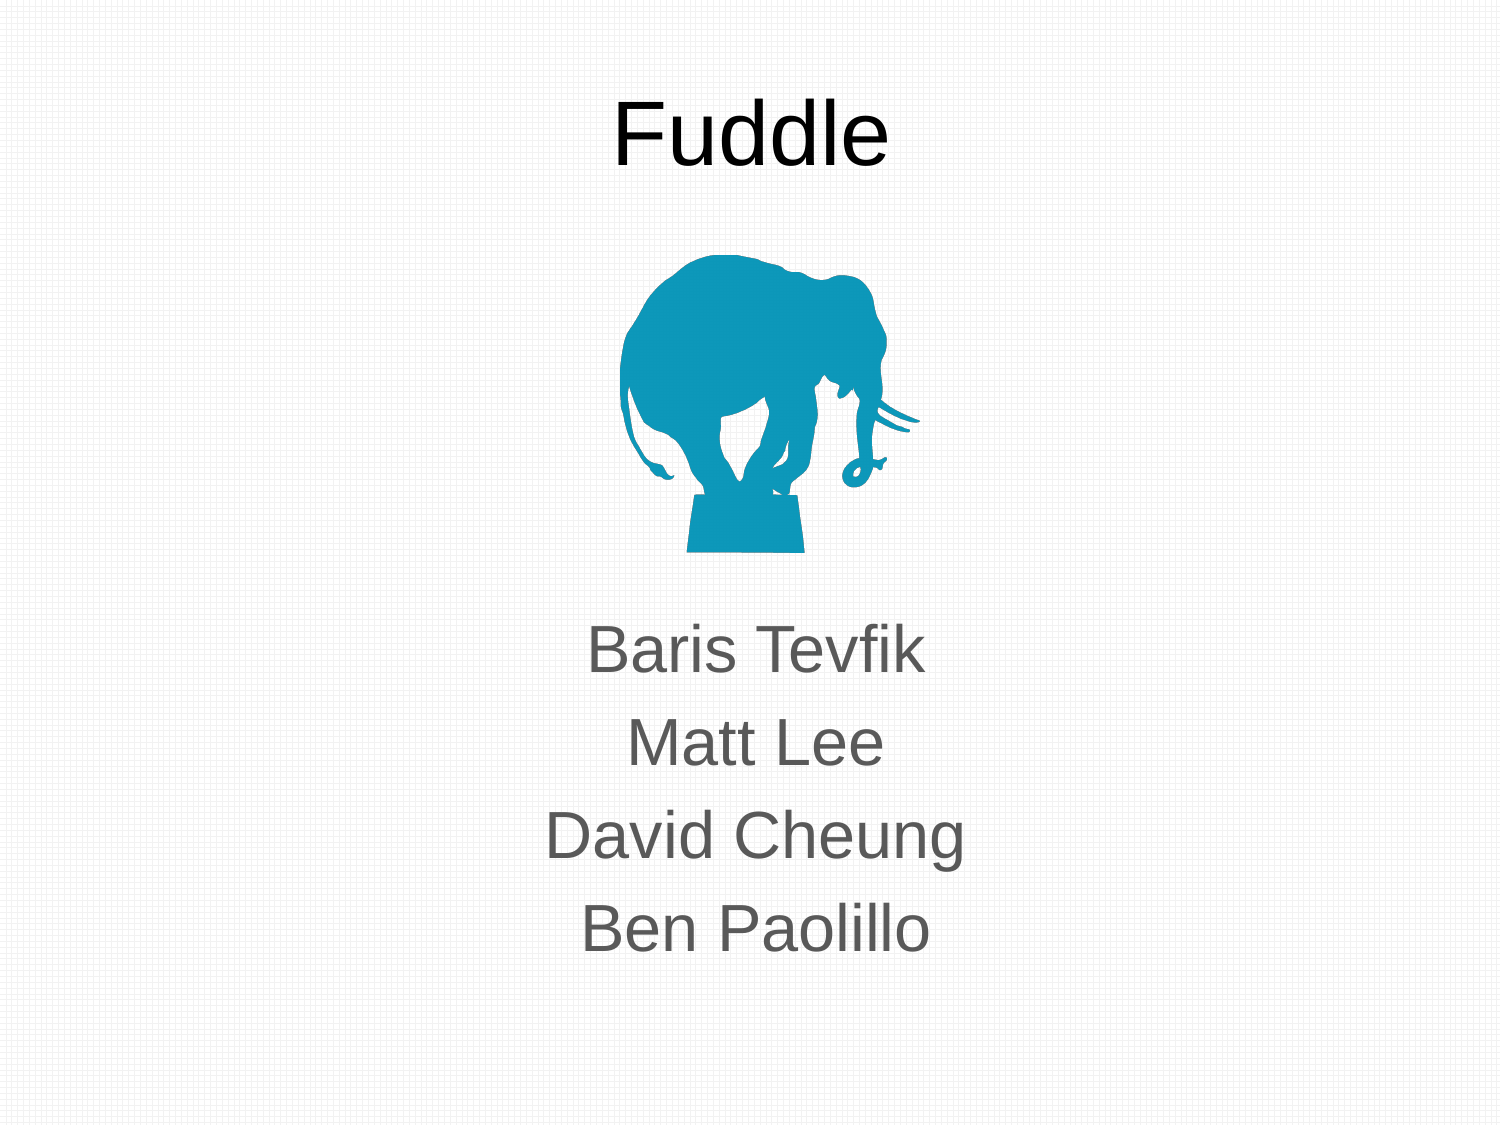

# Fuddle

Baris Tevfik
Matt Lee
David Cheung
Ben Paolillo